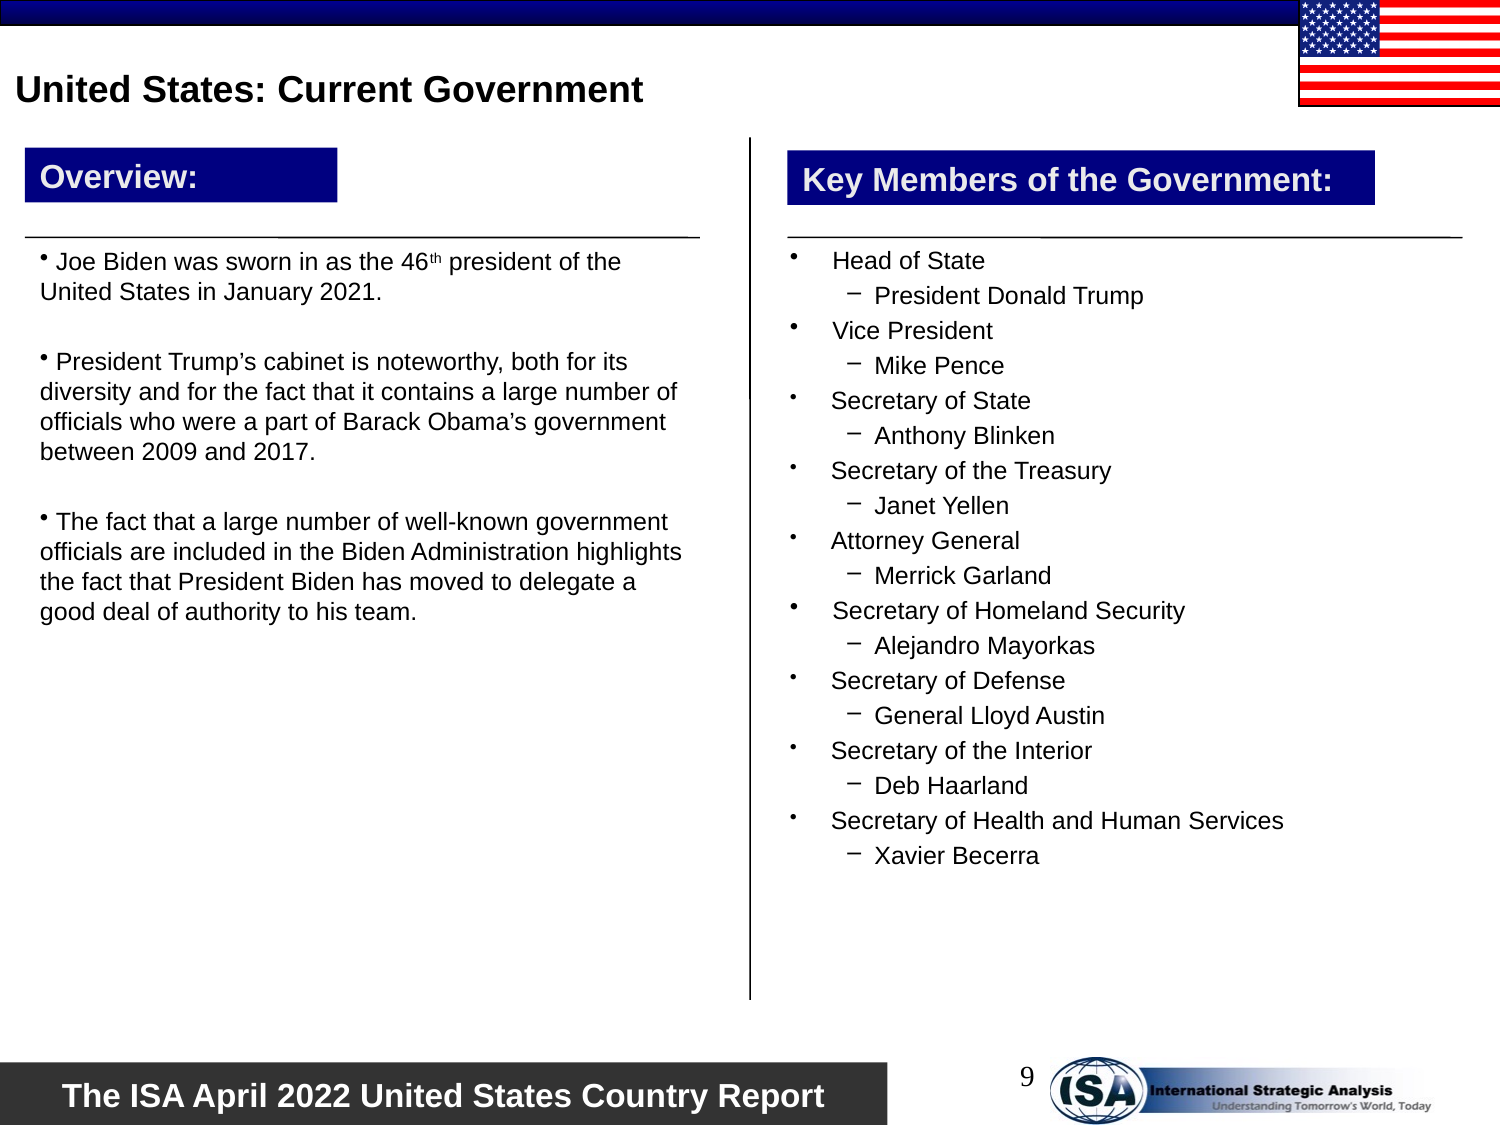

# United States: Current Government

Overview:
Key Members of the Government:

 Head of State
President Donald Trump
 Vice President
Mike Pence
 Secretary of State
Anthony Blinken
 Secretary of the Treasury
Janet Yellen
 Attorney General
Merrick Garland
 Secretary of Homeland Security
Alejandro Mayorkas
 Secretary of Defense
General Lloyd Austin
 Secretary of the Interior
Deb Haarland
 Secretary of Health and Human Services
Xavier Becerra

 Joe Biden was sworn in as the 46th president of the United States in January 2021.

 President Trump’s cabinet is noteworthy, both for its diversity and for the fact that it contains a large number of officials who were a part of Barack Obama’s government between 2009 and 2017.

 The fact that a large number of well-known government officials are included in the Biden Administration highlights the fact that President Biden has moved to delegate a good deal of authority to his team.
9